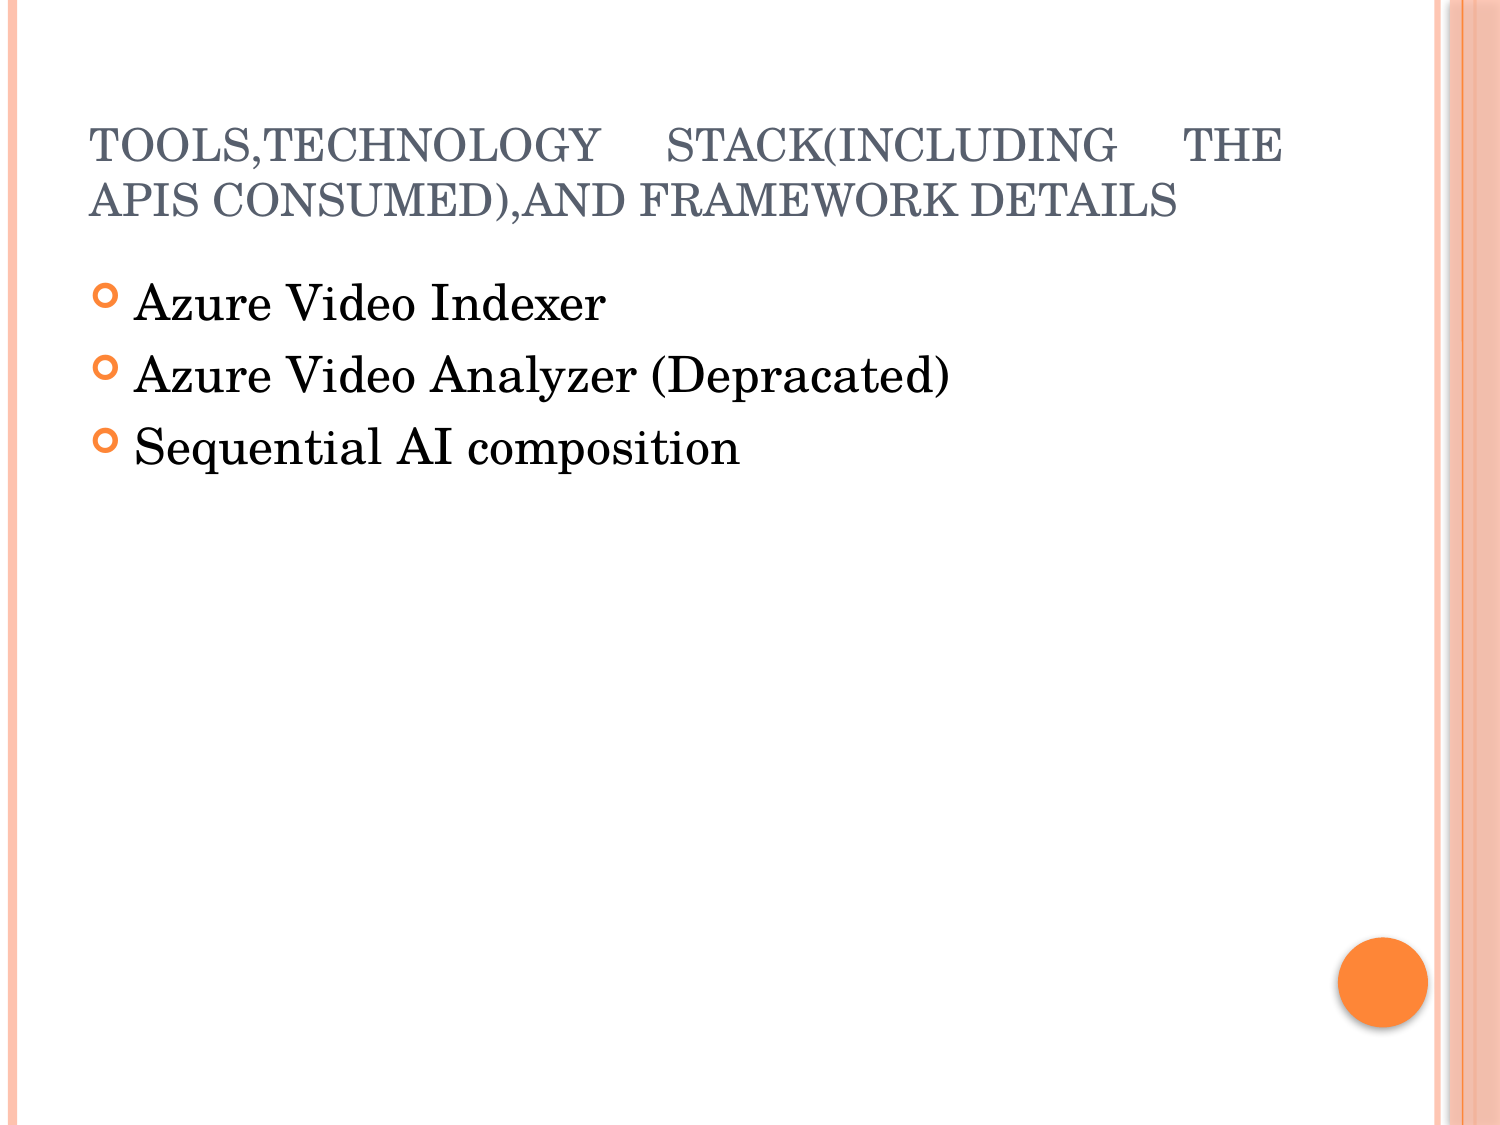

# Tools,Technology Stack(including the APIs consumed),and framework details
Azure Video Indexer
Azure Video Analyzer (Depracated)
Sequential AI composition